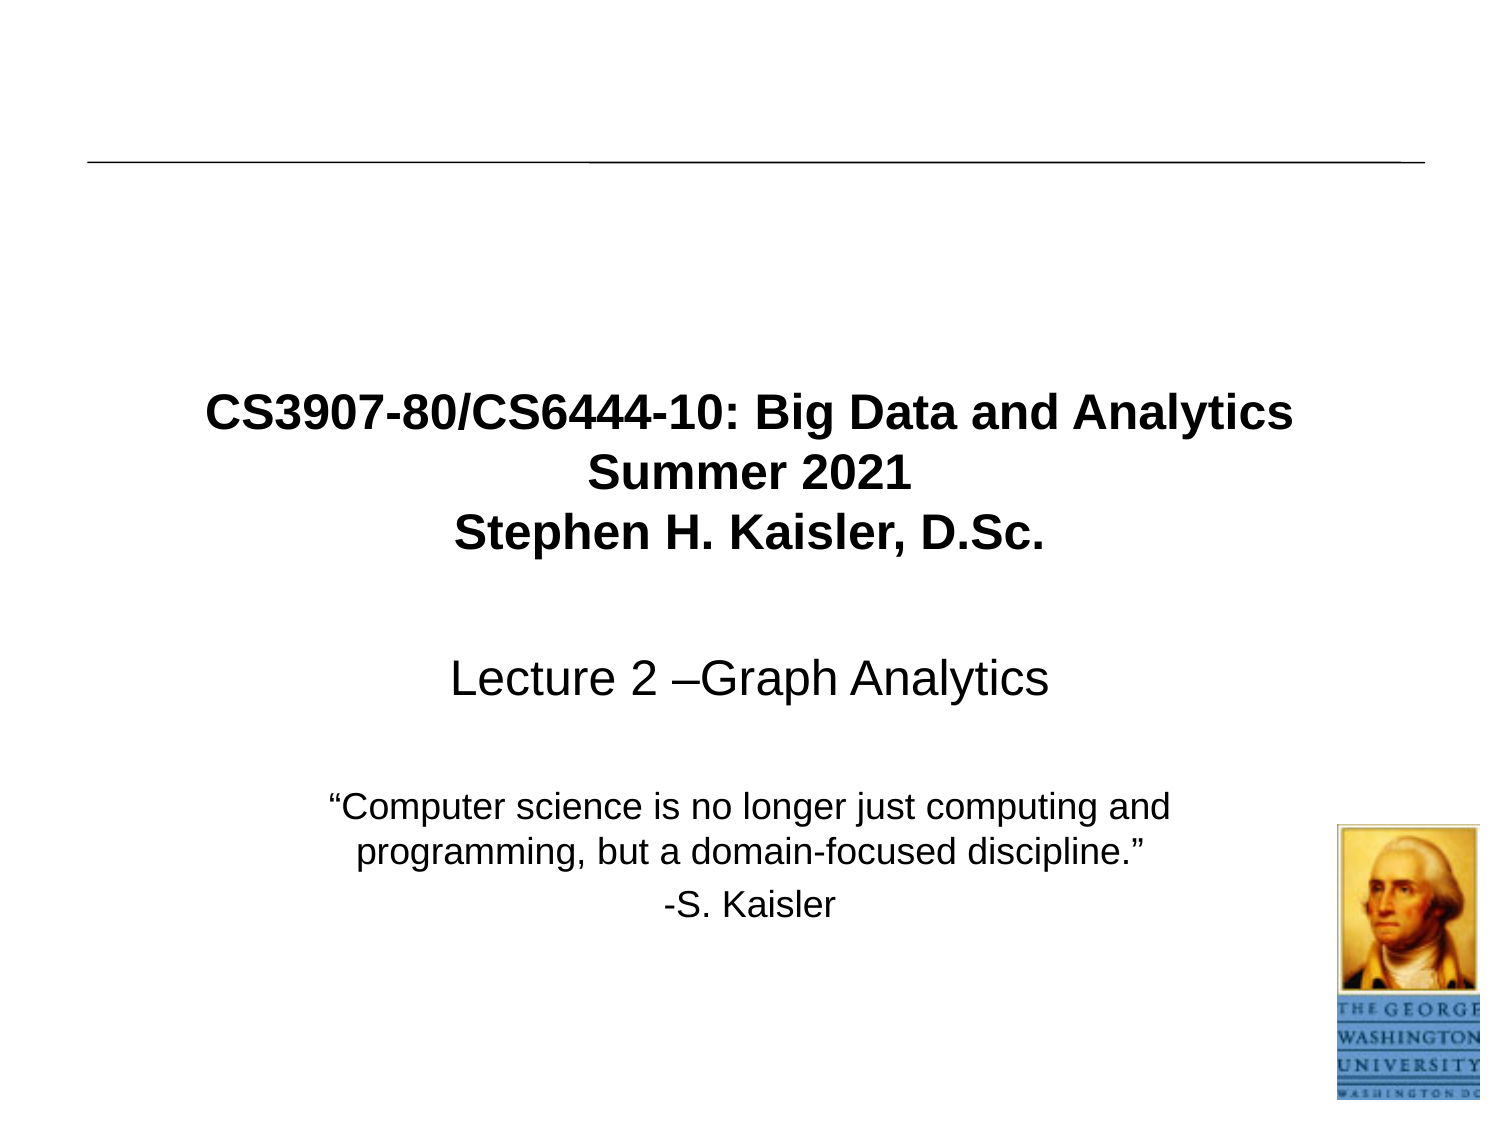

# CS3907-80/CS6444-10: Big Data and Analytics Summer 2021 Stephen H. Kaisler, D.Sc.
Lecture 2 –Graph Analytics

“Computer science is no longer just computing and programming, but a domain-focused discipline.”
-S. Kaisler